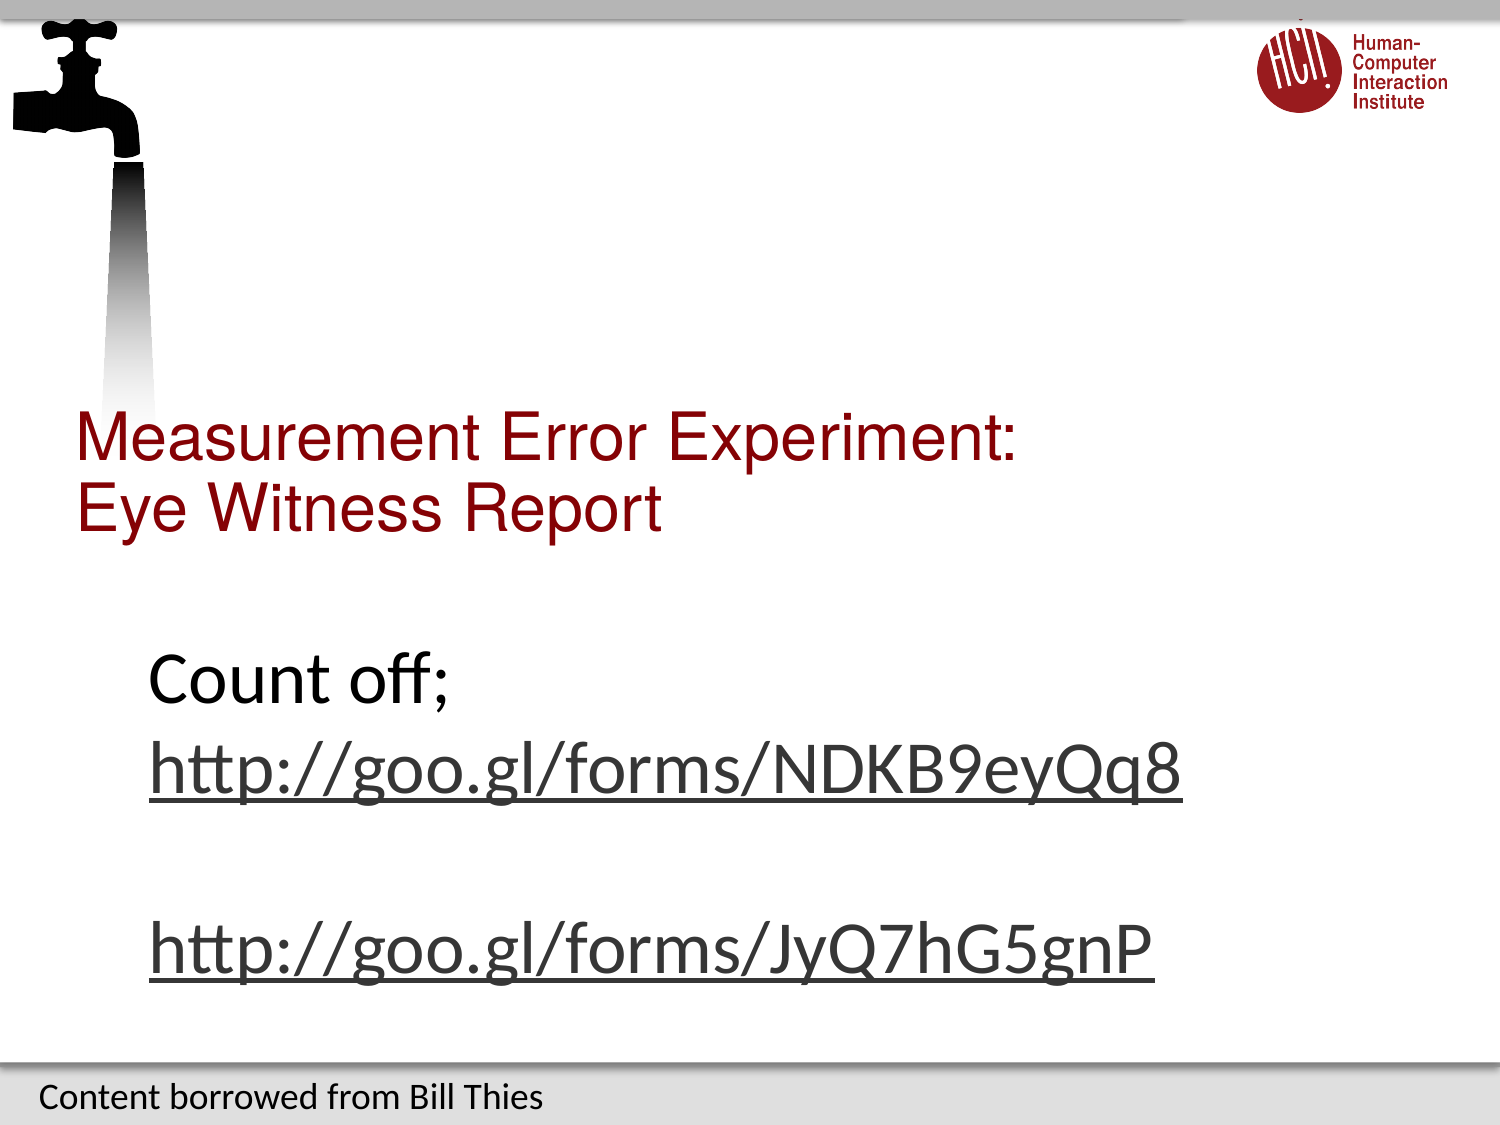

# Measurement Error Experiment: Eye Witness Report
Count off;
http://goo.gl/forms/NDKB9eyQq8

http://goo.gl/forms/JyQ7hG5gnP

Content borrowed from Bill Thies